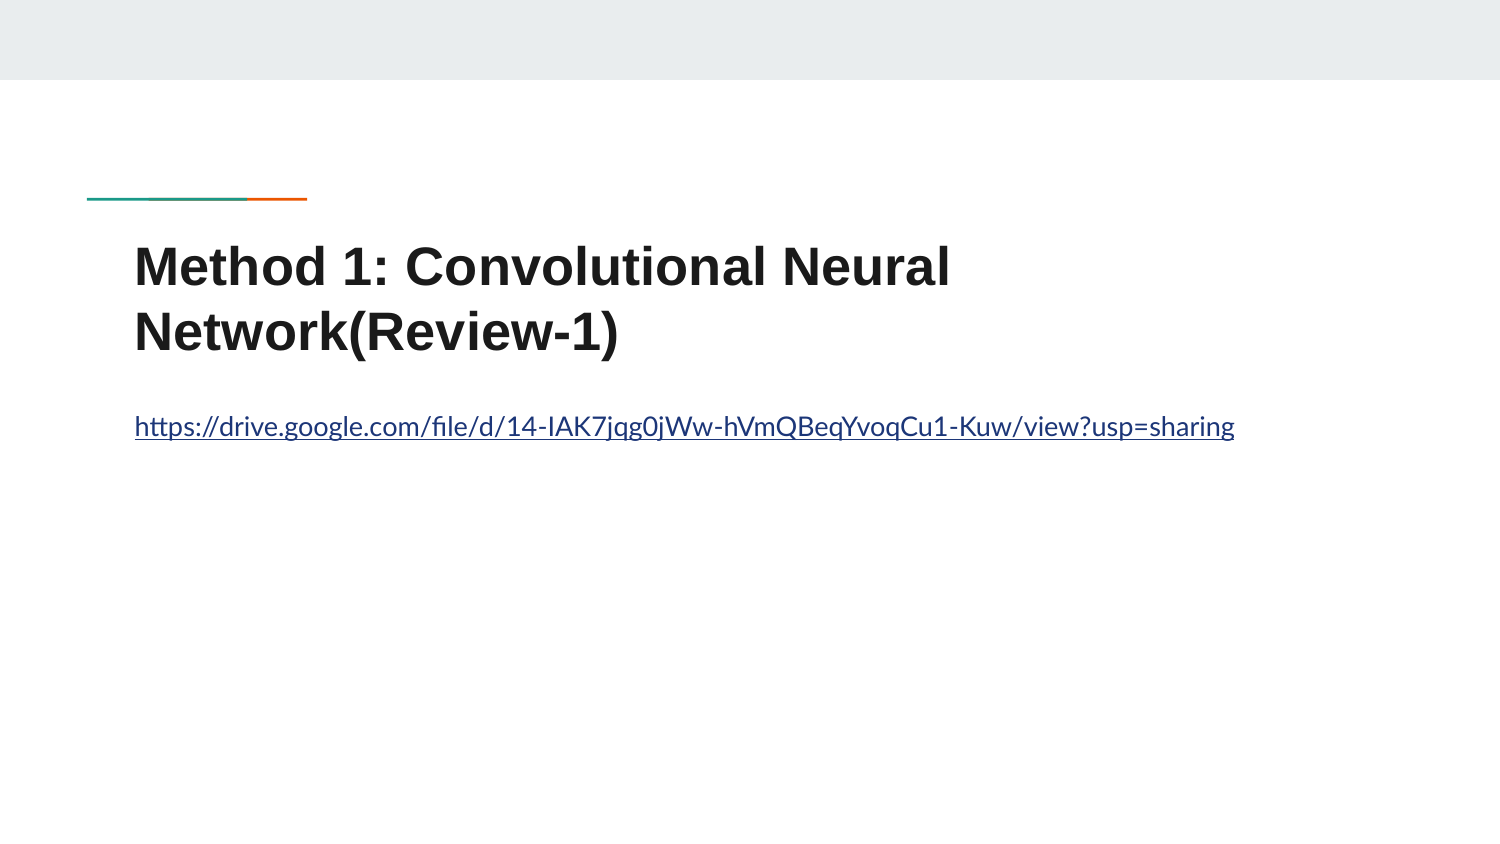

# Method 1: Convolutional Neural Network(Review-1)
https://drive.google.com/file/d/14-IAK7jqg0jWw-hVmQBeqYvoqCu1-Kuw/view?usp=sharing